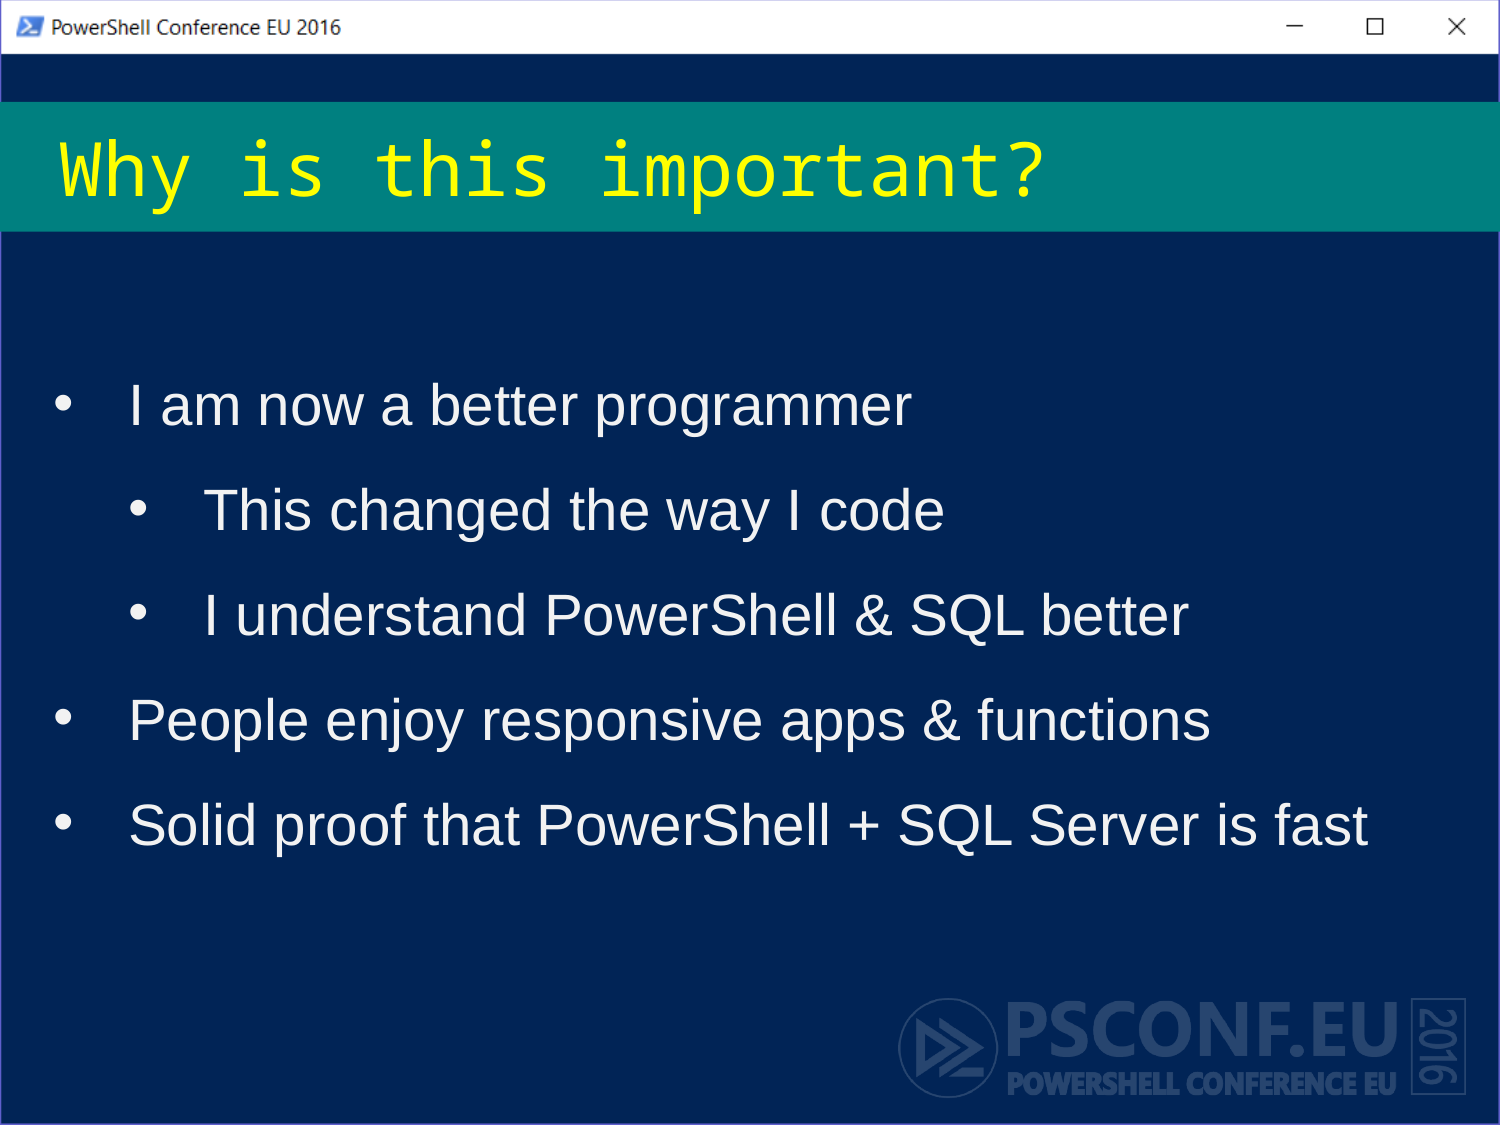

# Why is this important?
I am now a better programmer
This changed the way I code
I understand PowerShell & SQL better
People enjoy responsive apps & functions
Solid proof that PowerShell + SQL Server is fast